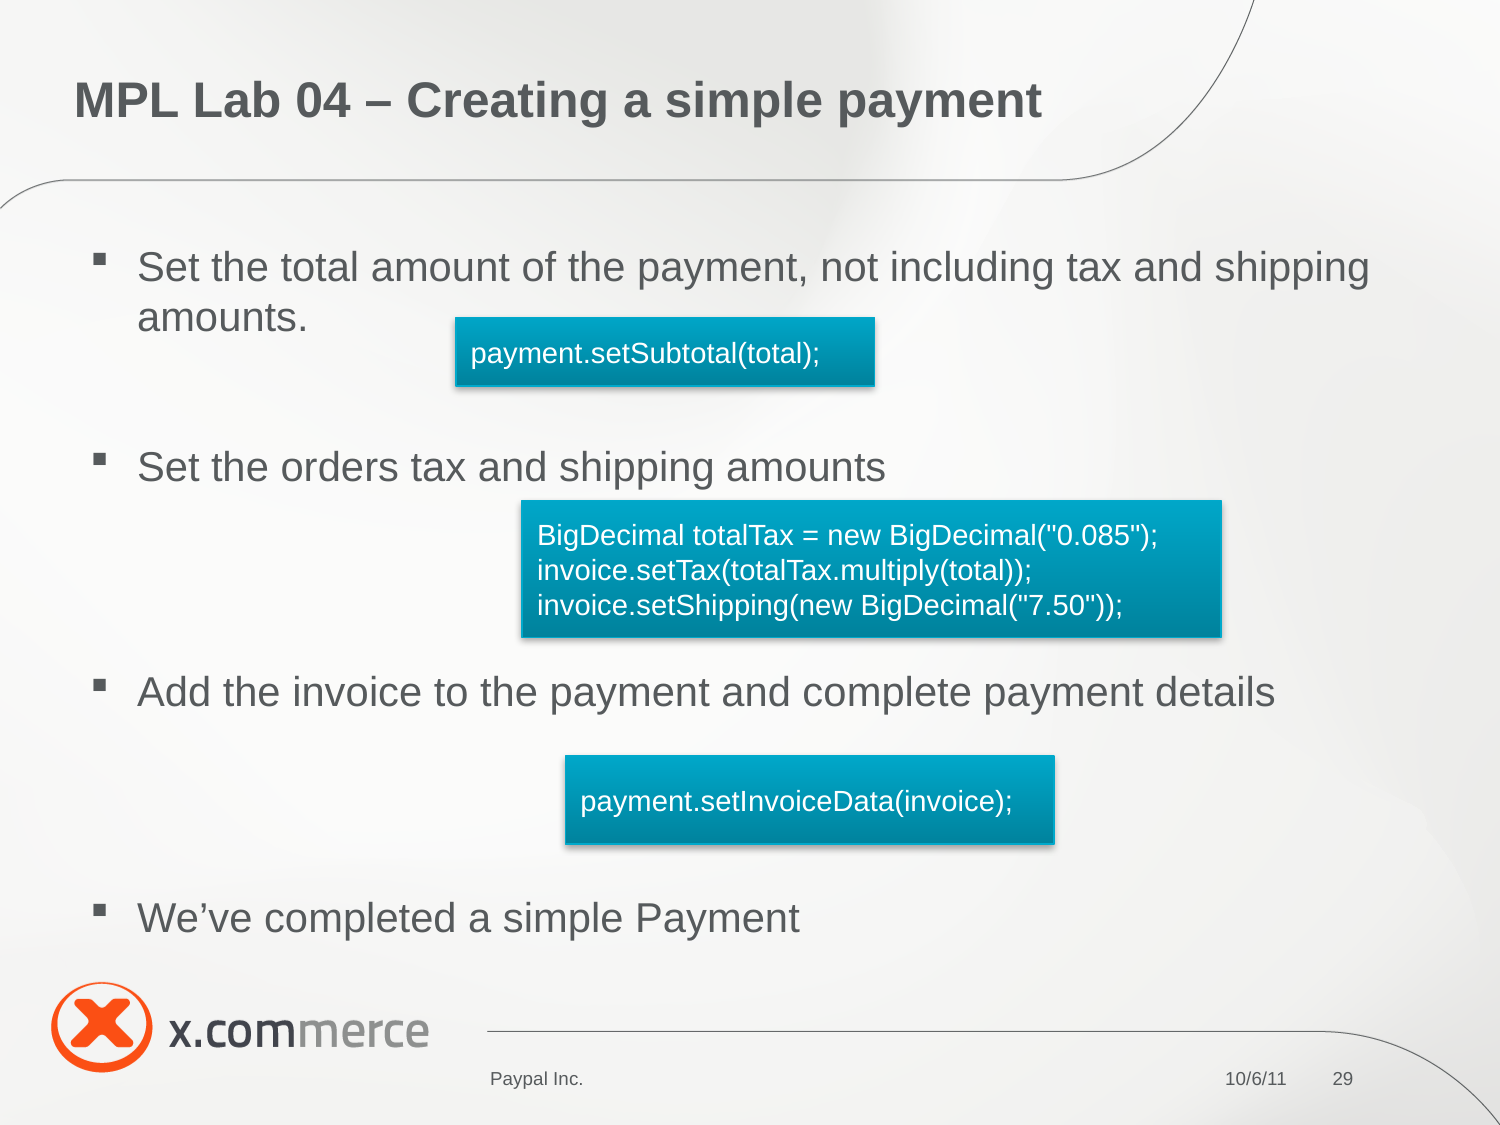

# MPL Lab 04 – Creating a simple payment
Set the total amount of the payment, not including tax and shipping amounts.

Set the orders tax and shipping amounts

Add the invoice to the payment and complete payment details

We’ve completed a simple Payment
payment.setSubtotal(total);
BigDecimal totalTax = new BigDecimal("0.085");
invoice.setTax(totalTax.multiply(total));
invoice.setShipping(new BigDecimal("7.50"));
payment.setInvoiceData(invoice);
Paypal Inc.
10/6/11
29